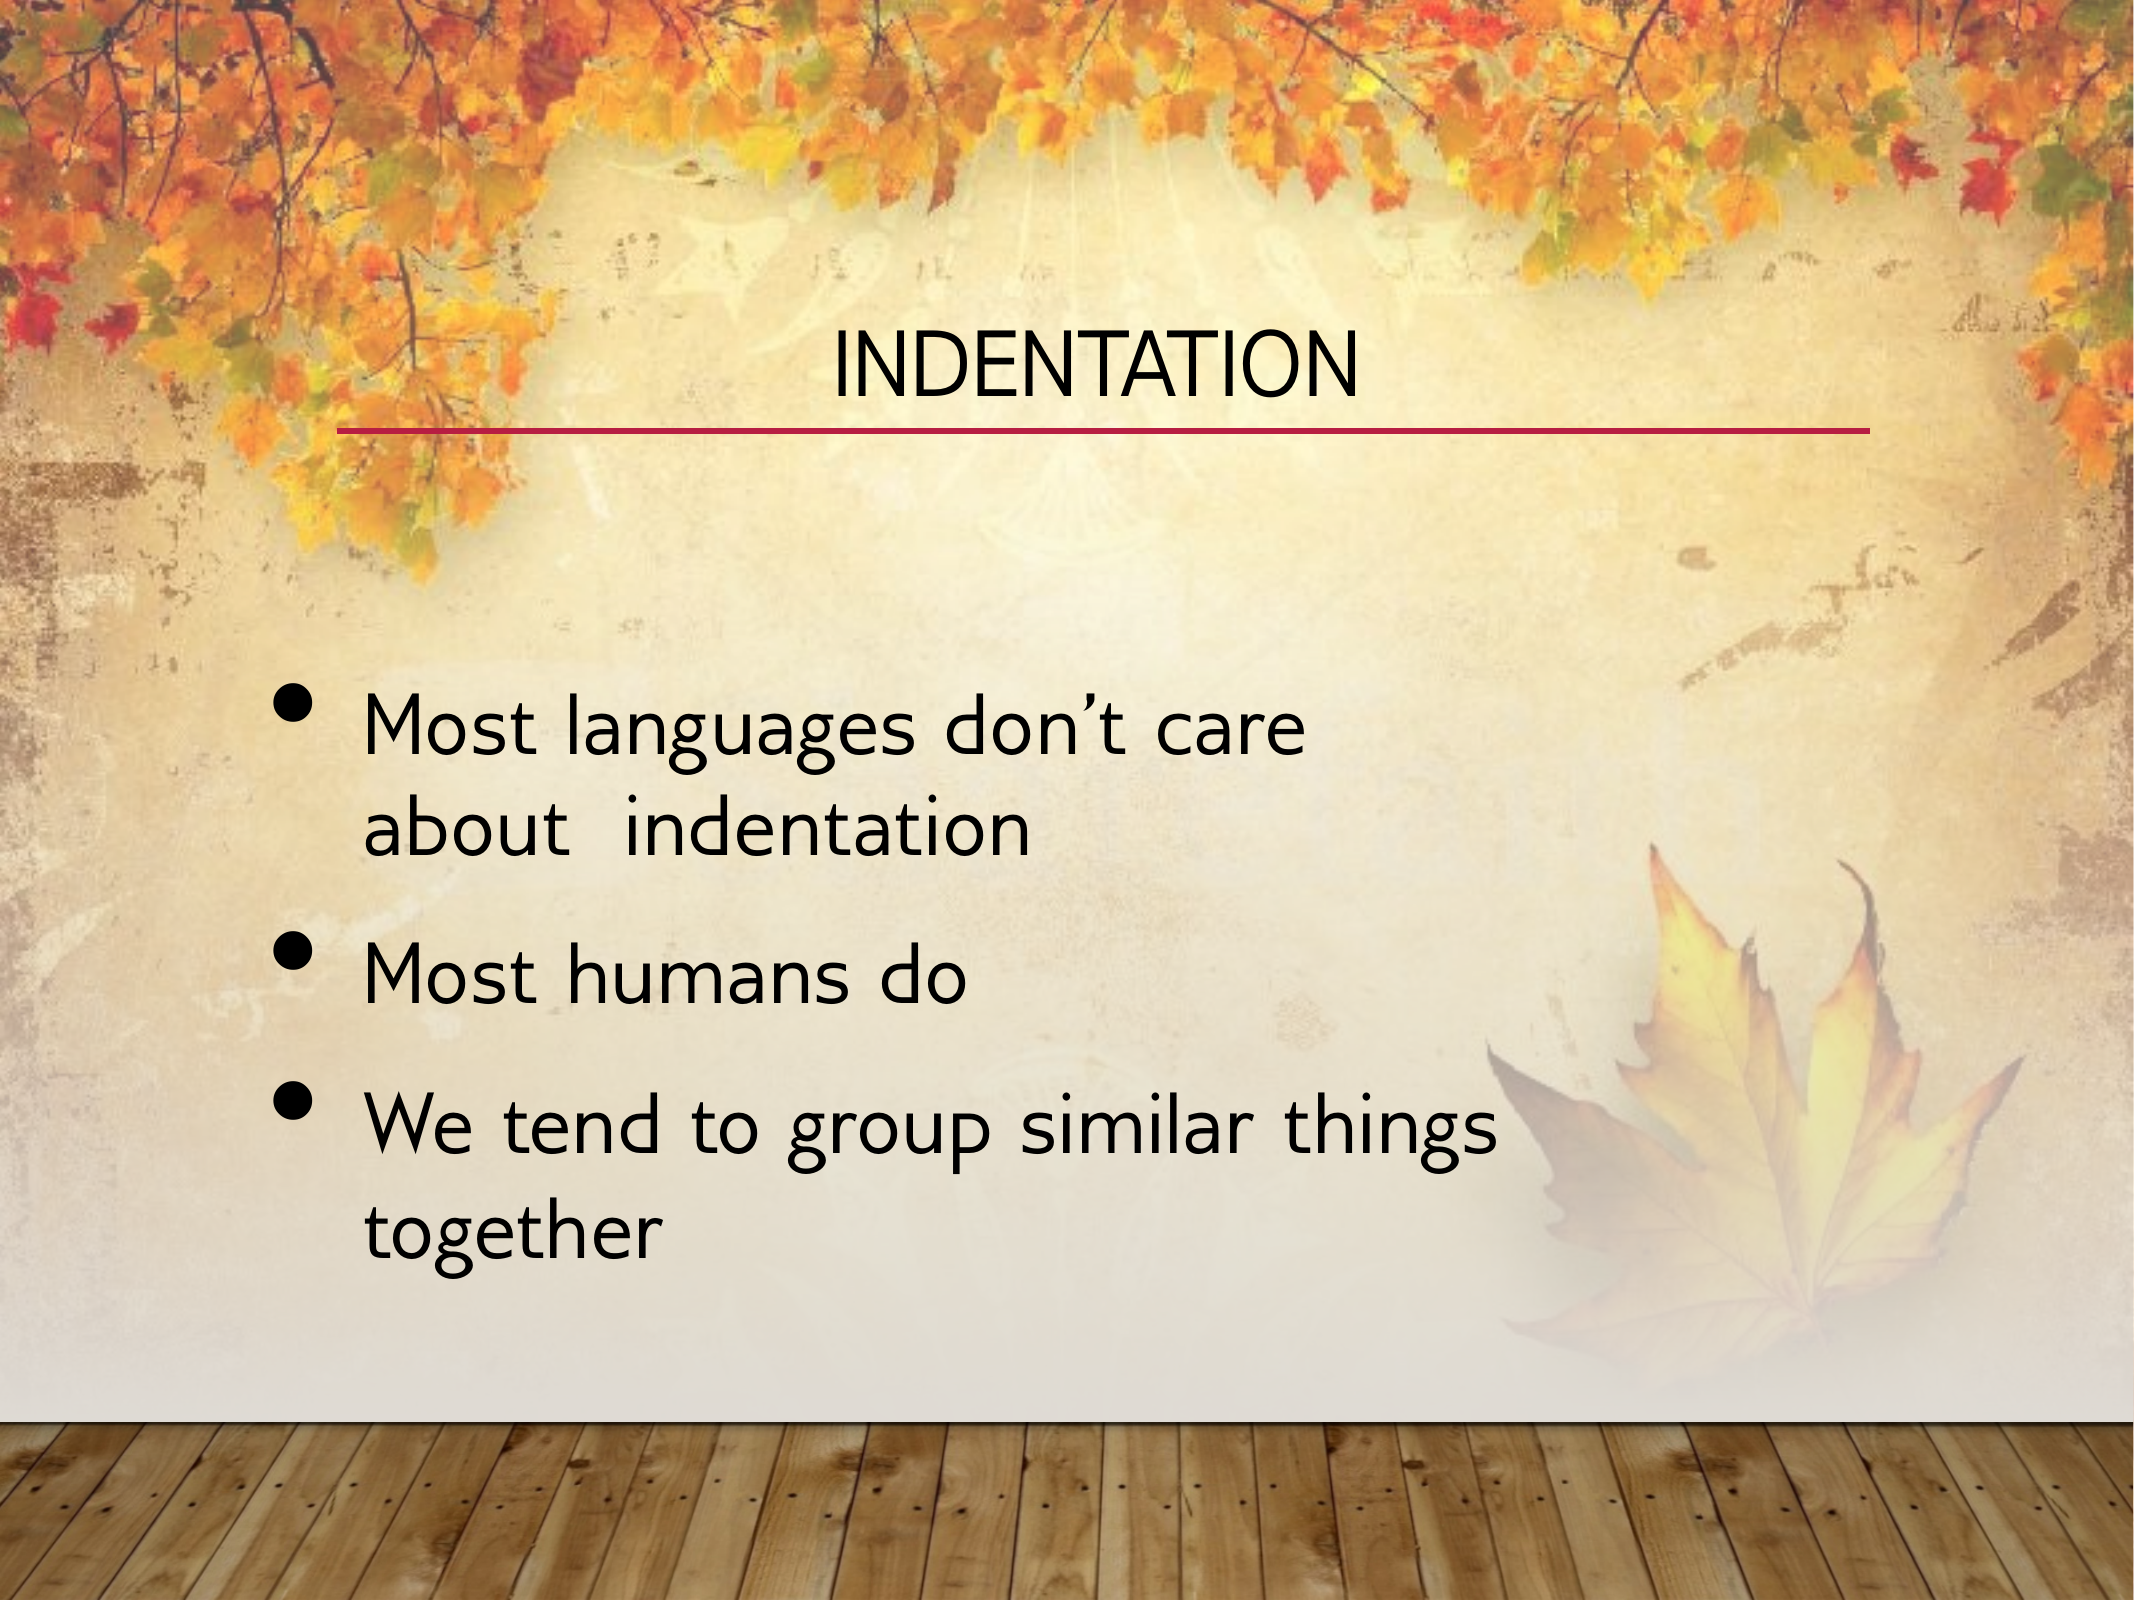

# Indentation
Most languages don’t care about  indentation
Most humans do
We tend to group similar things together